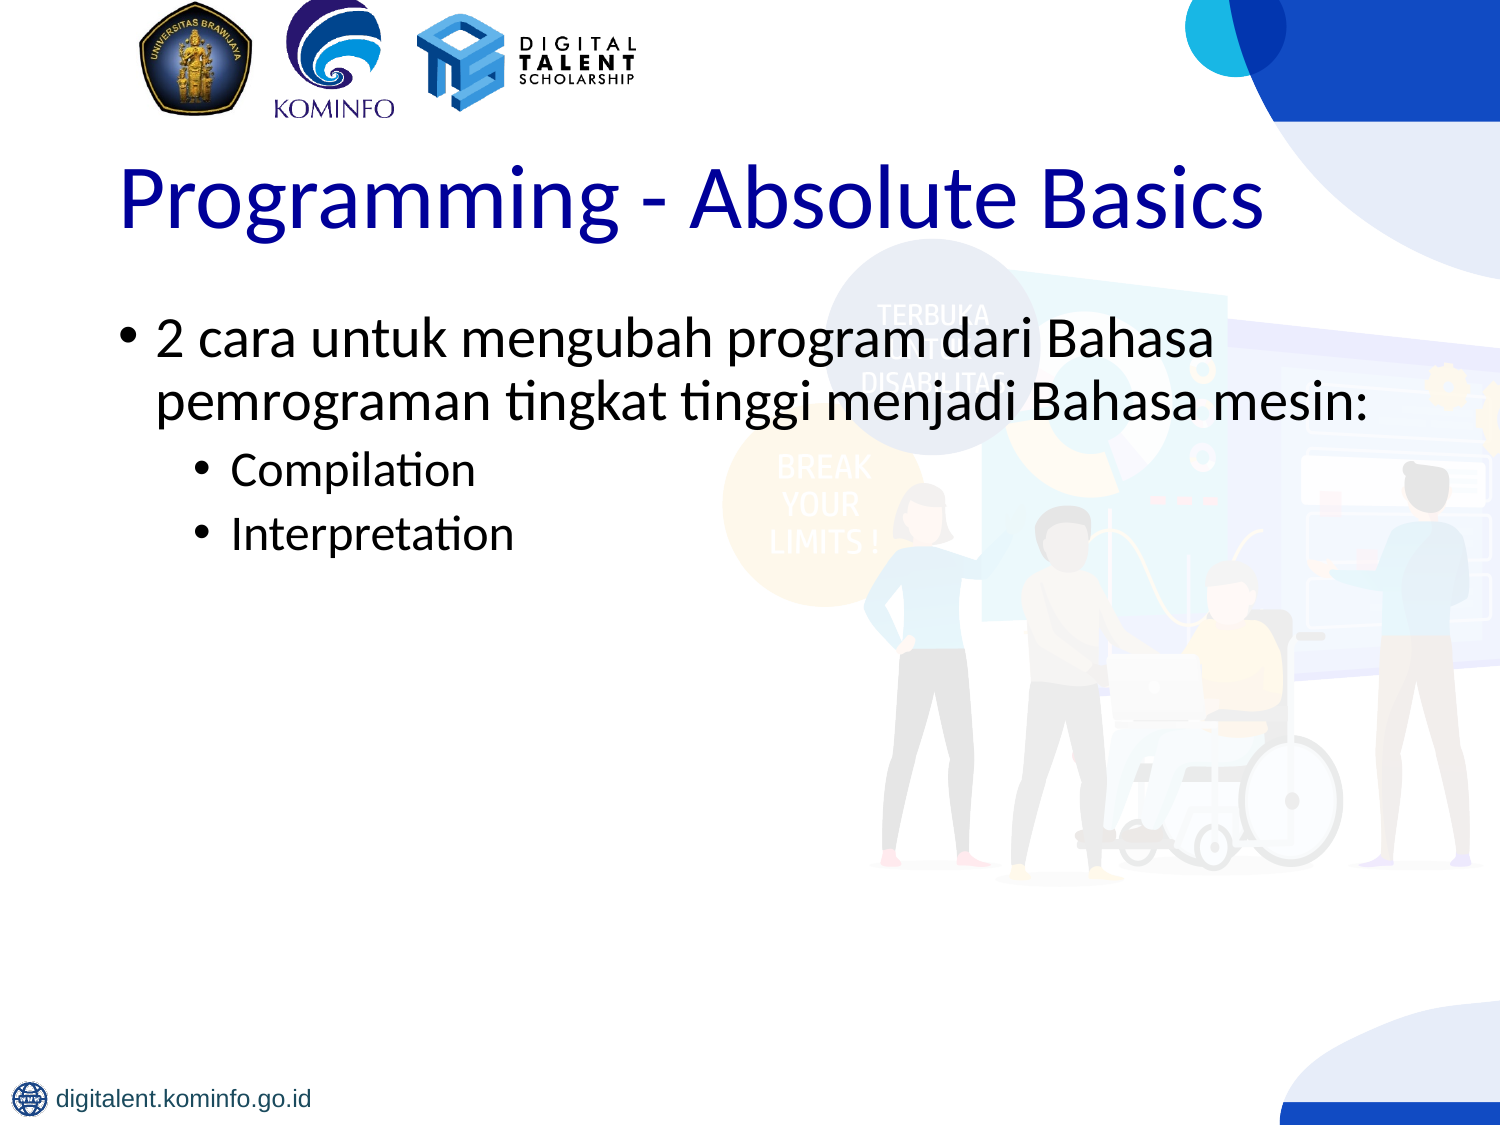

# Programming - Absolute Basics
2 cara untuk mengubah program dari Bahasa pemrograman tingkat tinggi menjadi Bahasa mesin:
Compilation
Interpretation